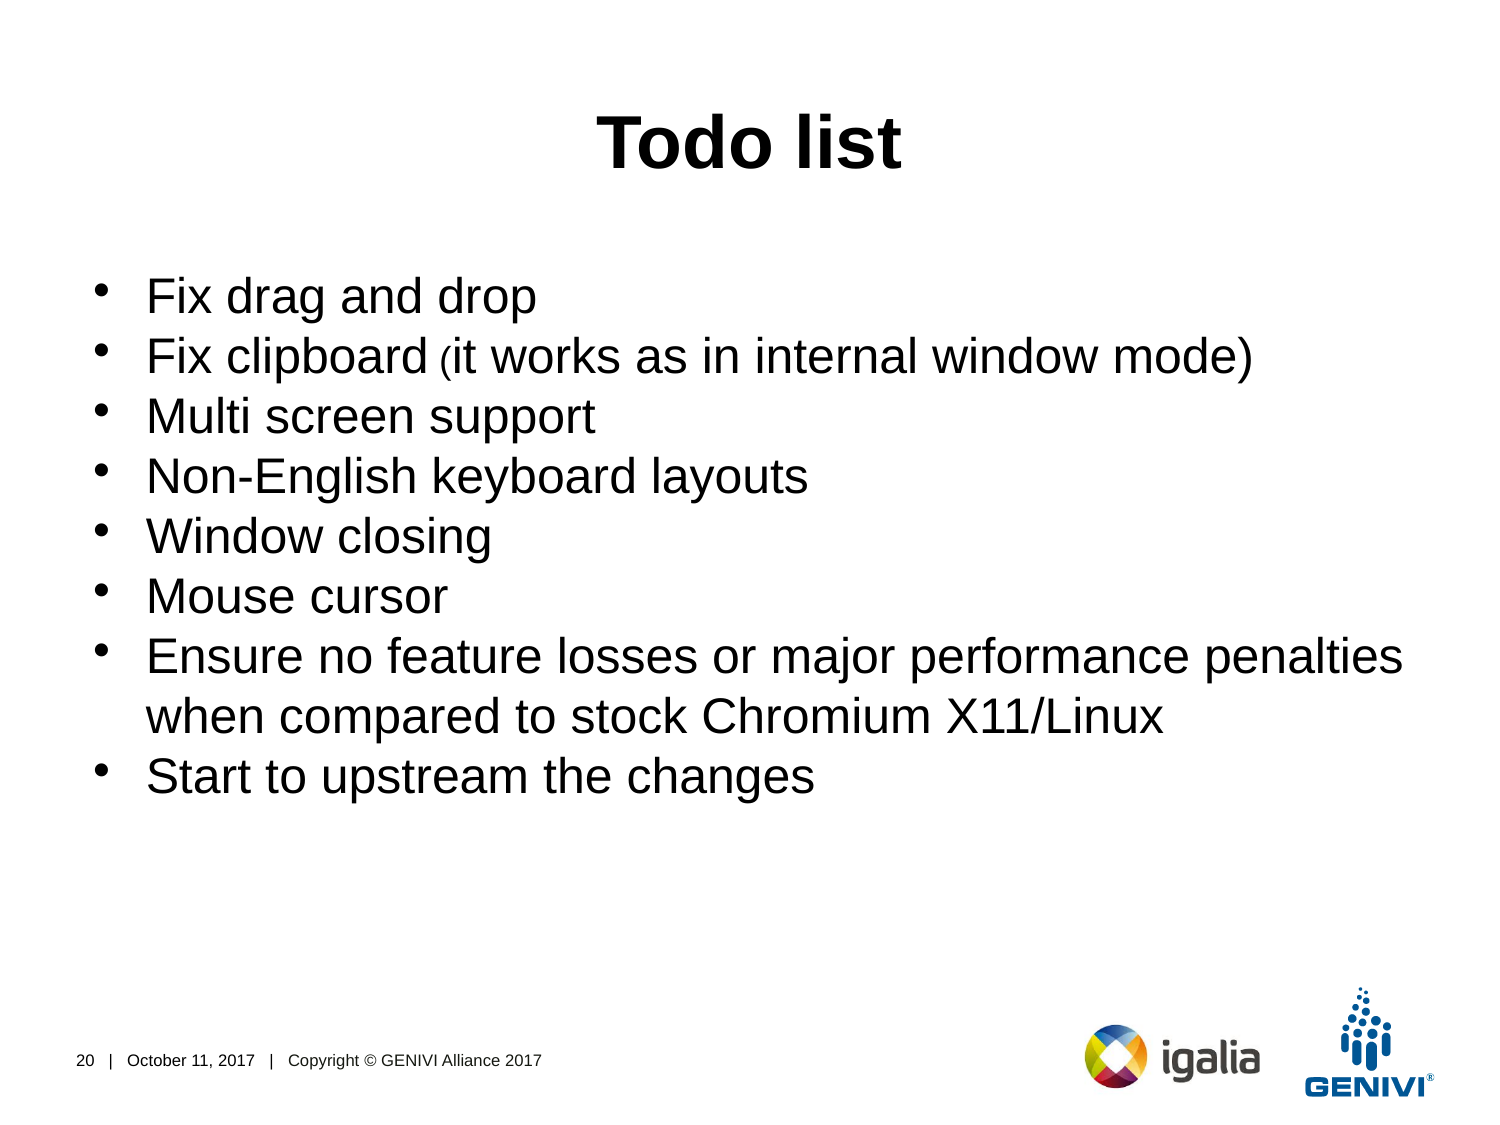

Todo list

Fix drag and drop
Fix clipboard (it works as in internal window mode)
Multi screen support
Non-English keyboard layouts
Window closing
Mouse cursor
Ensure no feature losses or major performance penalties when compared to stock Chromium X11/Linux
Start to upstream the changes
20   |   October 11, 2017   |   Copyright © GENIVI Alliance 2017